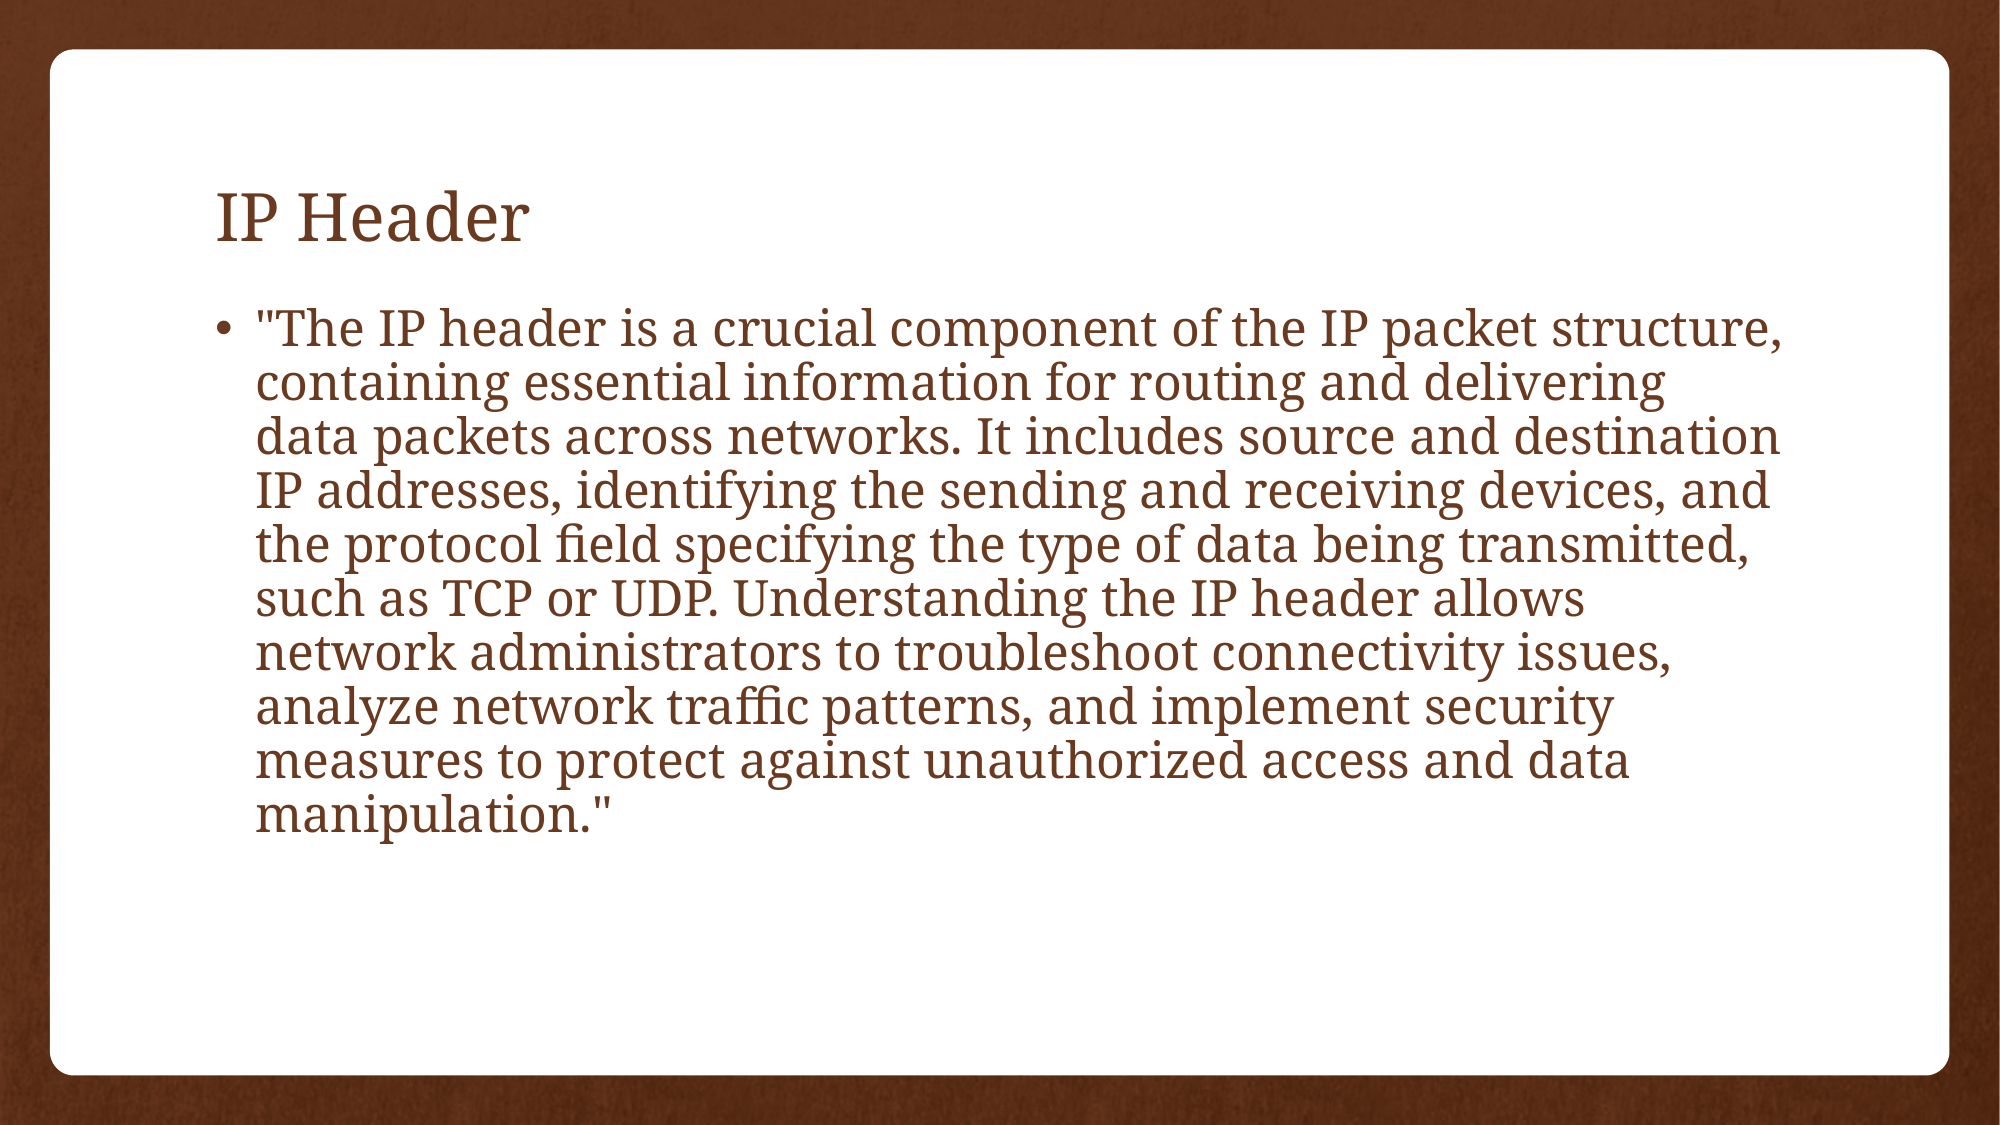

# IP Header
"The IP header is a crucial component of the IP packet structure, containing essential information for routing and delivering data packets across networks. It includes source and destination IP addresses, identifying the sending and receiving devices, and the protocol field specifying the type of data being transmitted, such as TCP or UDP. Understanding the IP header allows network administrators to troubleshoot connectivity issues, analyze network traffic patterns, and implement security measures to protect against unauthorized access and data manipulation."